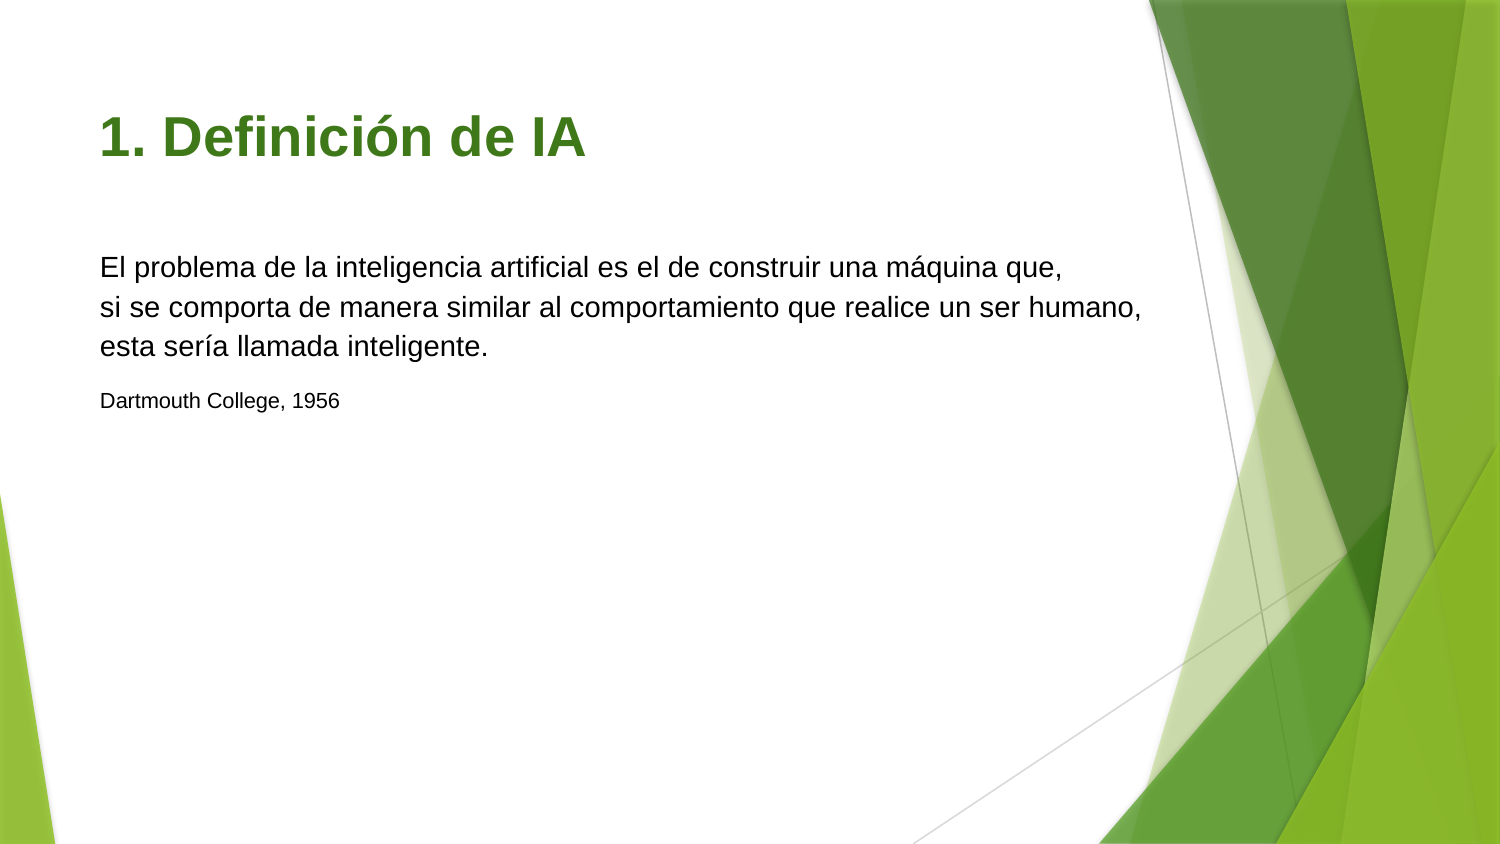

1. Definición de IA

El problema de la inteligencia artificial es el de construir una máquina que,
si se comporta de manera similar al comportamiento que realice un ser humano,
esta sería llamada inteligente.

Dartmouth College, 1956